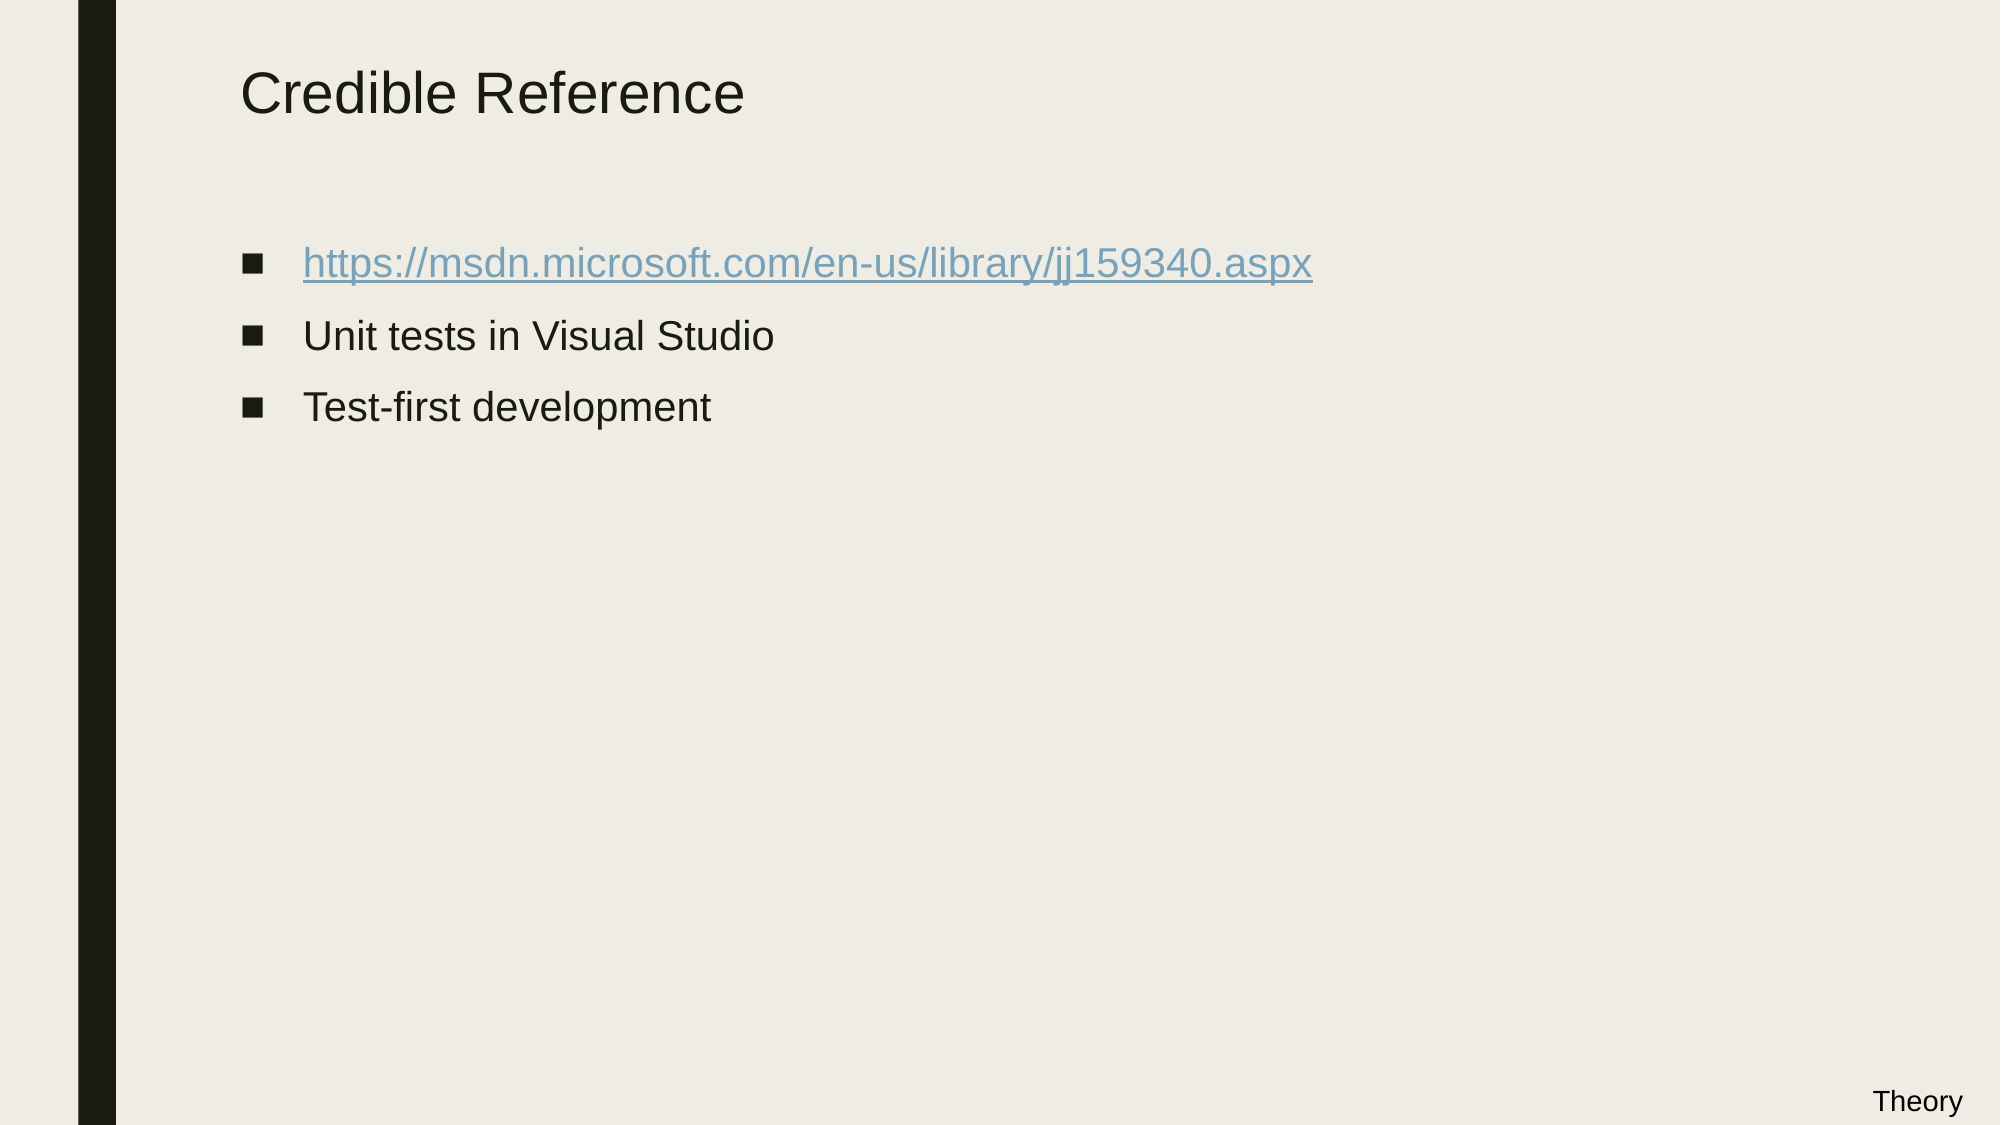

# Credible Reference
https://msdn.microsoft.com/en-us/library/jj159340.aspx
Unit tests in Visual Studio
Test-first development

Theory 2